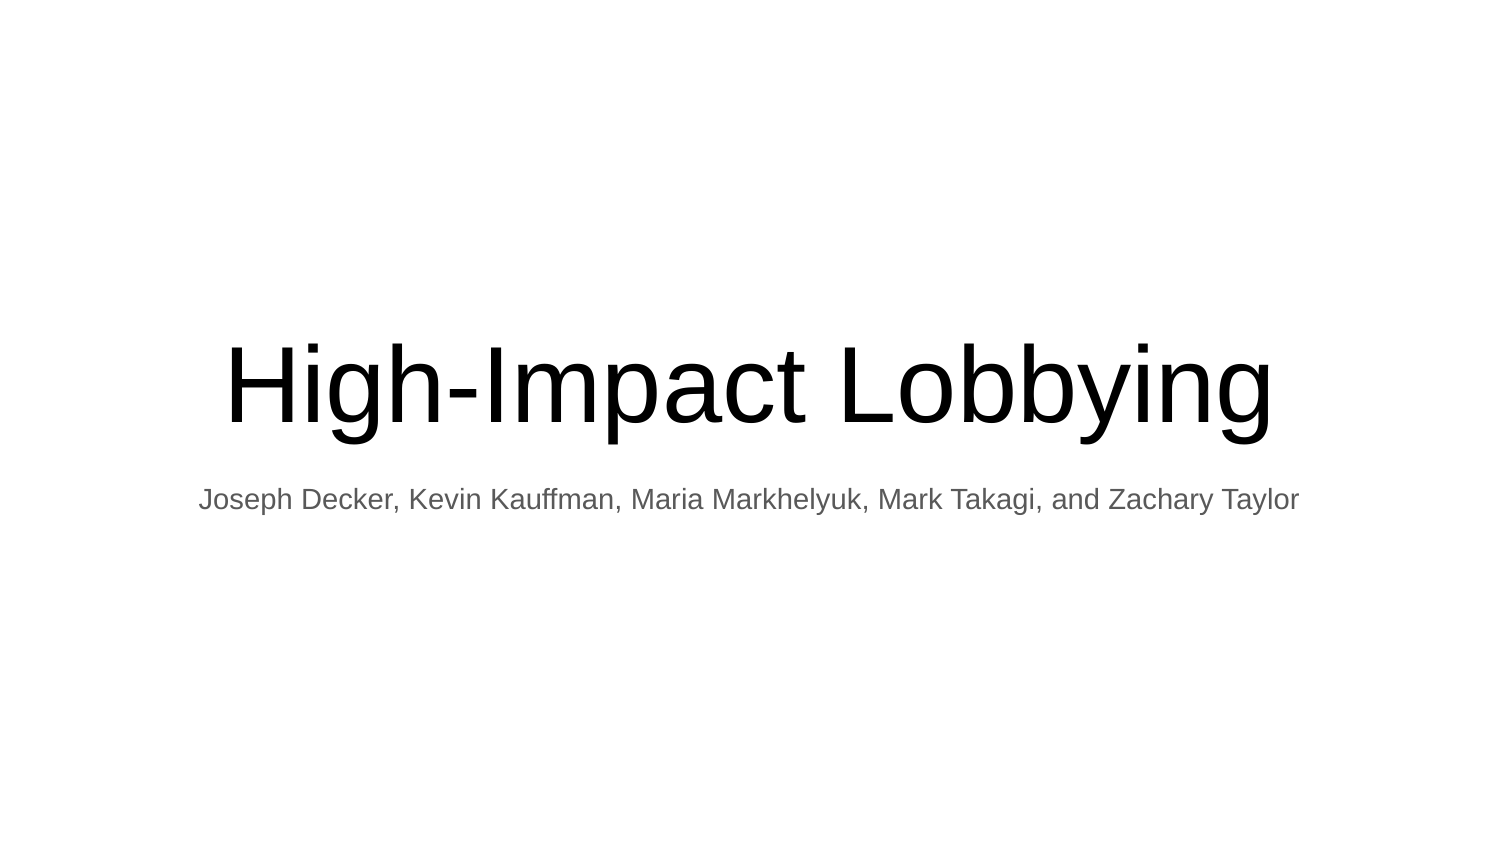

# High-Impact Lobbying
Joseph Decker, Kevin Kauffman, Maria Markhelyuk, Mark Takagi, and Zachary Taylor